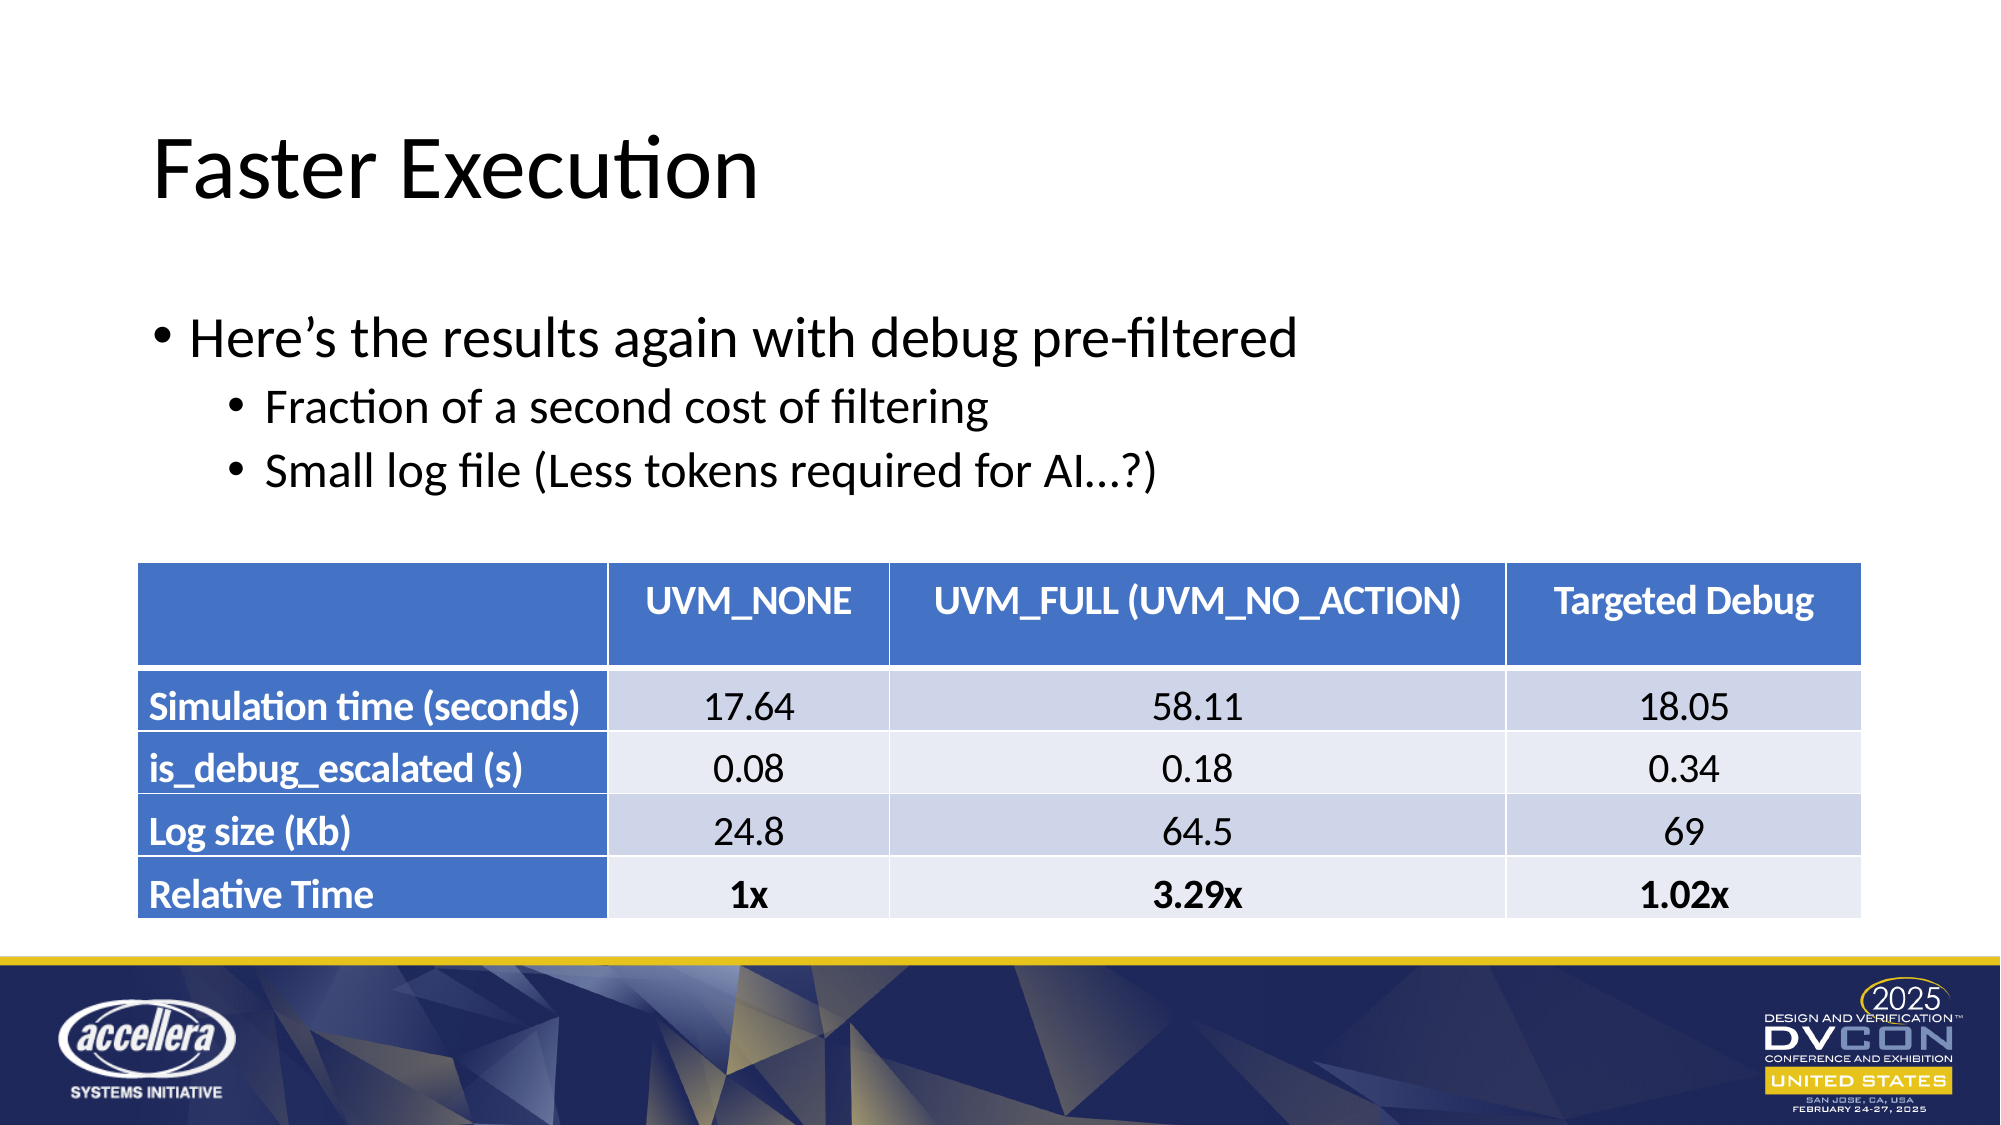

# Faster Execution
Here’s the results again with debug pre-filtered
Fraction of a second cost of filtering
Small log file (Less tokens required for AI…?)
|  | UVM\_NONE | UVM\_FULL (UVM\_NO\_ACTION) | Targeted Debug |
| --- | --- | --- | --- |
| Simulation time (seconds) | 17.64 | 58.11 | 18.05 |
| is\_debug\_escalated (s) | 0.08 | 0.18 | 0.34 |
| Log size (Kb) | 24.8 | 64.5 | 69 |
| Relative Time | 1x | 3.29x | 1.02x |